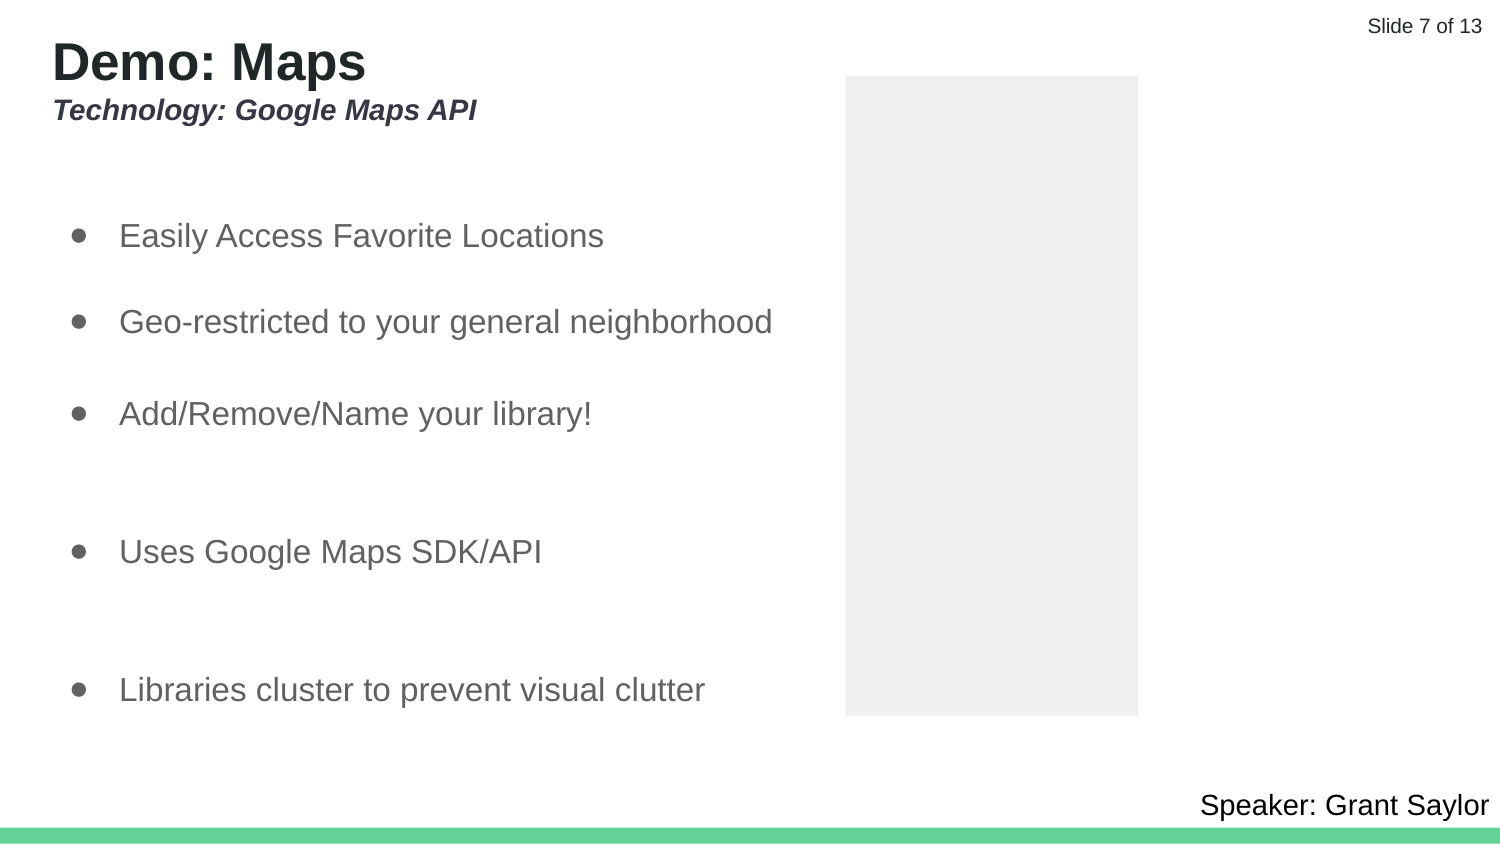

Grant
Slide 7 of 13
# Demo: Maps
Technology: Google Maps API

Easily Access Favorite Locations
Geo-restricted to your general neighborhood
Add/Remove/Name your library!
Uses Google Maps SDK/API
Libraries cluster to prevent visual clutter

Speaker: Grant Saylor